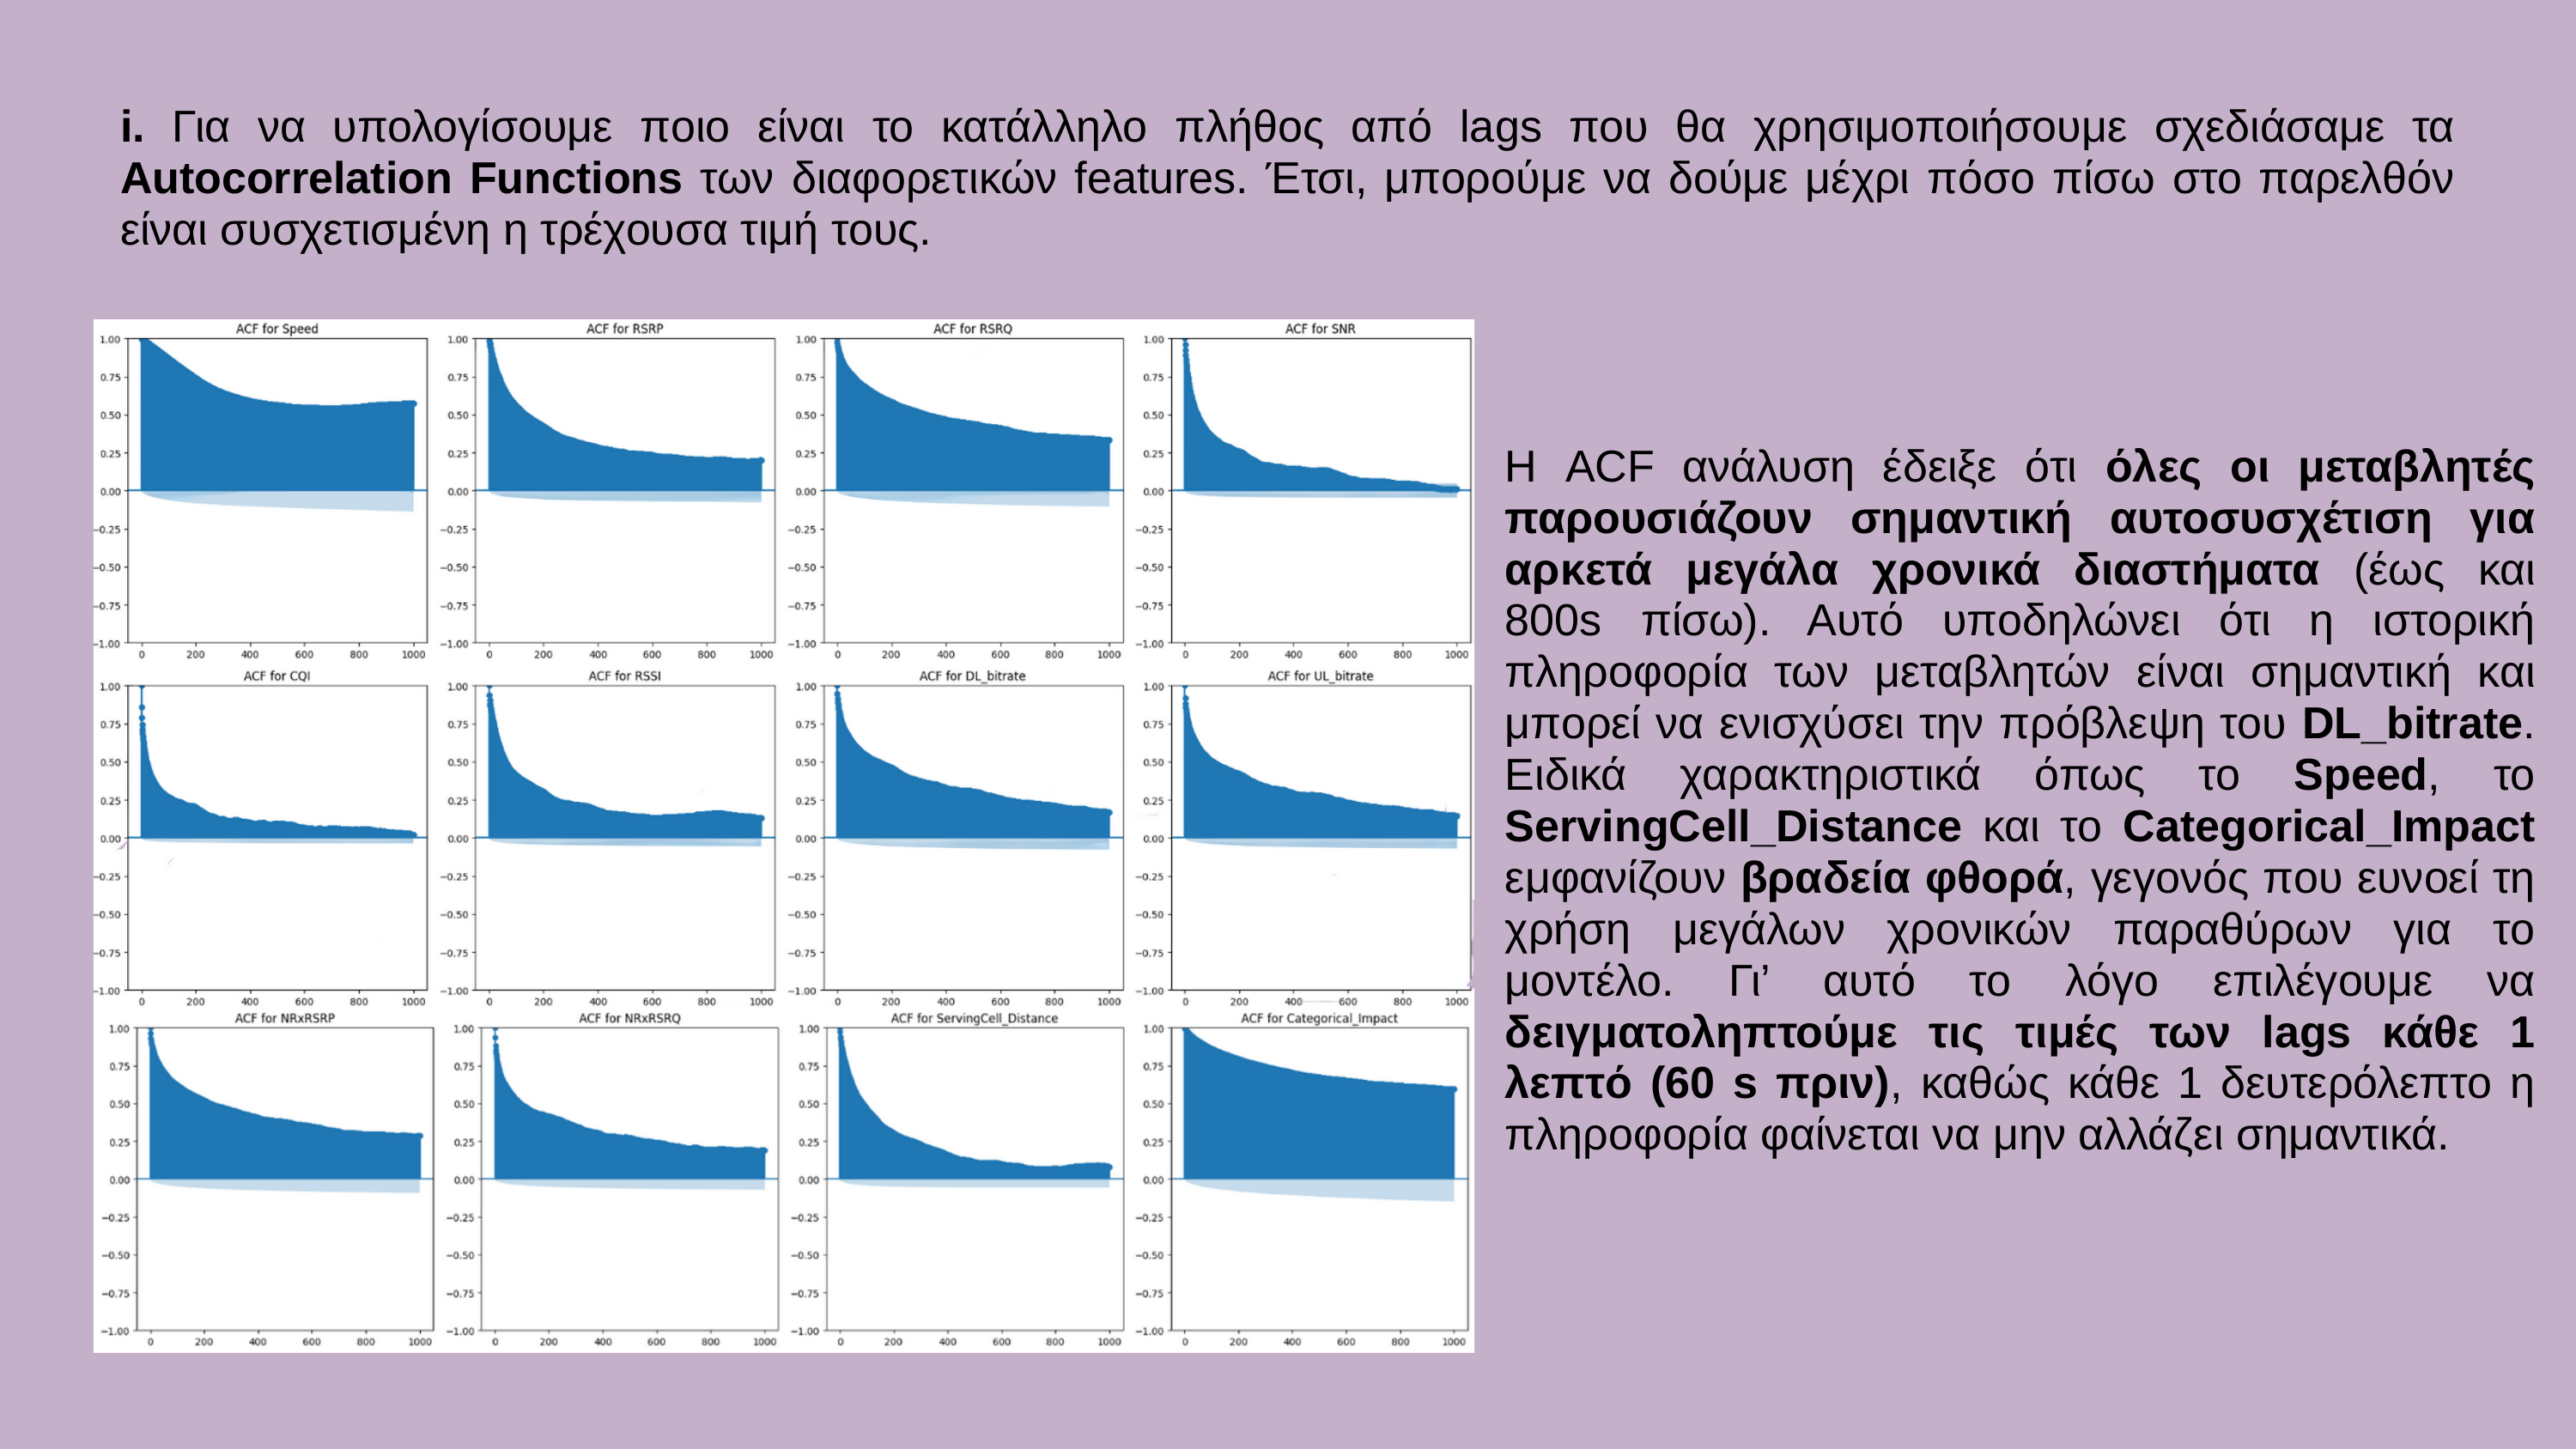

i. Για να υπολογίσουμε ποιο είναι το κατάλληλο πλήθος από lags που θα χρησιμοποιήσουμε σχεδιάσαμε τα Autocorrelation Functions των διαφορετικών features. Έτσι, μπορούμε να δούμε μέχρι πόσο πίσω στο παρελθόν είναι συσχετισμένη η τρέχουσα τιμή τους.

Η ACF ανάλυση έδειξε ότι όλες οι μεταβλητές παρουσιάζουν σημαντική αυτοσυσχέτιση για αρκετά μεγάλα χρονικά διαστήματα (έως και 800s πίσω). Αυτό υποδηλώνει ότι η ιστορική πληροφορία των μεταβλητών είναι σημαντική και μπορεί να ενισχύσει την πρόβλεψη του DL_bitrate. Ειδικά χαρακτηριστικά όπως το Speed, το ServingCell_Distance και το Categorical_Impact εμφανίζουν βραδεία φθορά, γεγονός που ευνοεί τη χρήση μεγάλων χρονικών παραθύρων για το μοντέλο. Γι’ αυτό το λόγο επιλέγουμε να δειγματοληπτούμε τις τιμές των lags κάθε 1 λεπτό (60 s πριν), καθώς κάθε 1 δευτερόλεπτο η πληροφορία φαίνεται να μην αλλάζει σημαντικά.